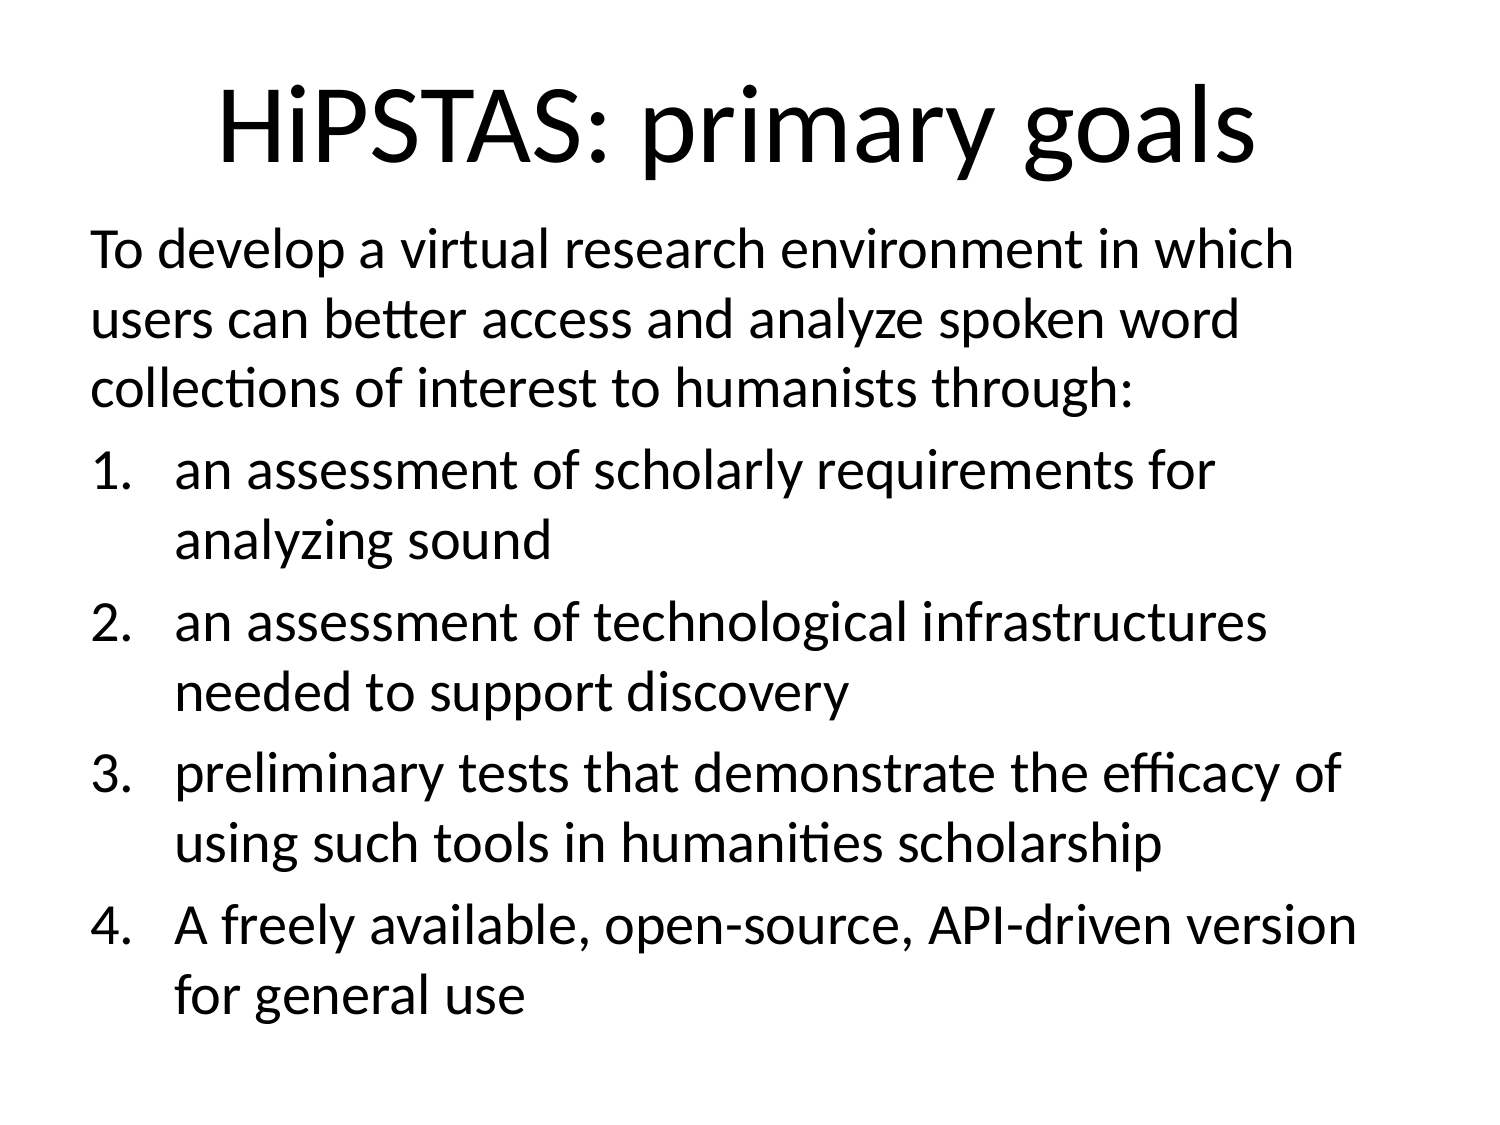

# HiPSTAS: primary goals
To develop a virtual research environment in which users can better access and analyze spoken word collections of interest to humanists through:
an assessment of scholarly requirements for analyzing sound
an assessment of technological infrastructures needed to support discovery
preliminary tests that demonstrate the efficacy of using such tools in humanities scholarship
A freely available, open-source, API-driven version for general use